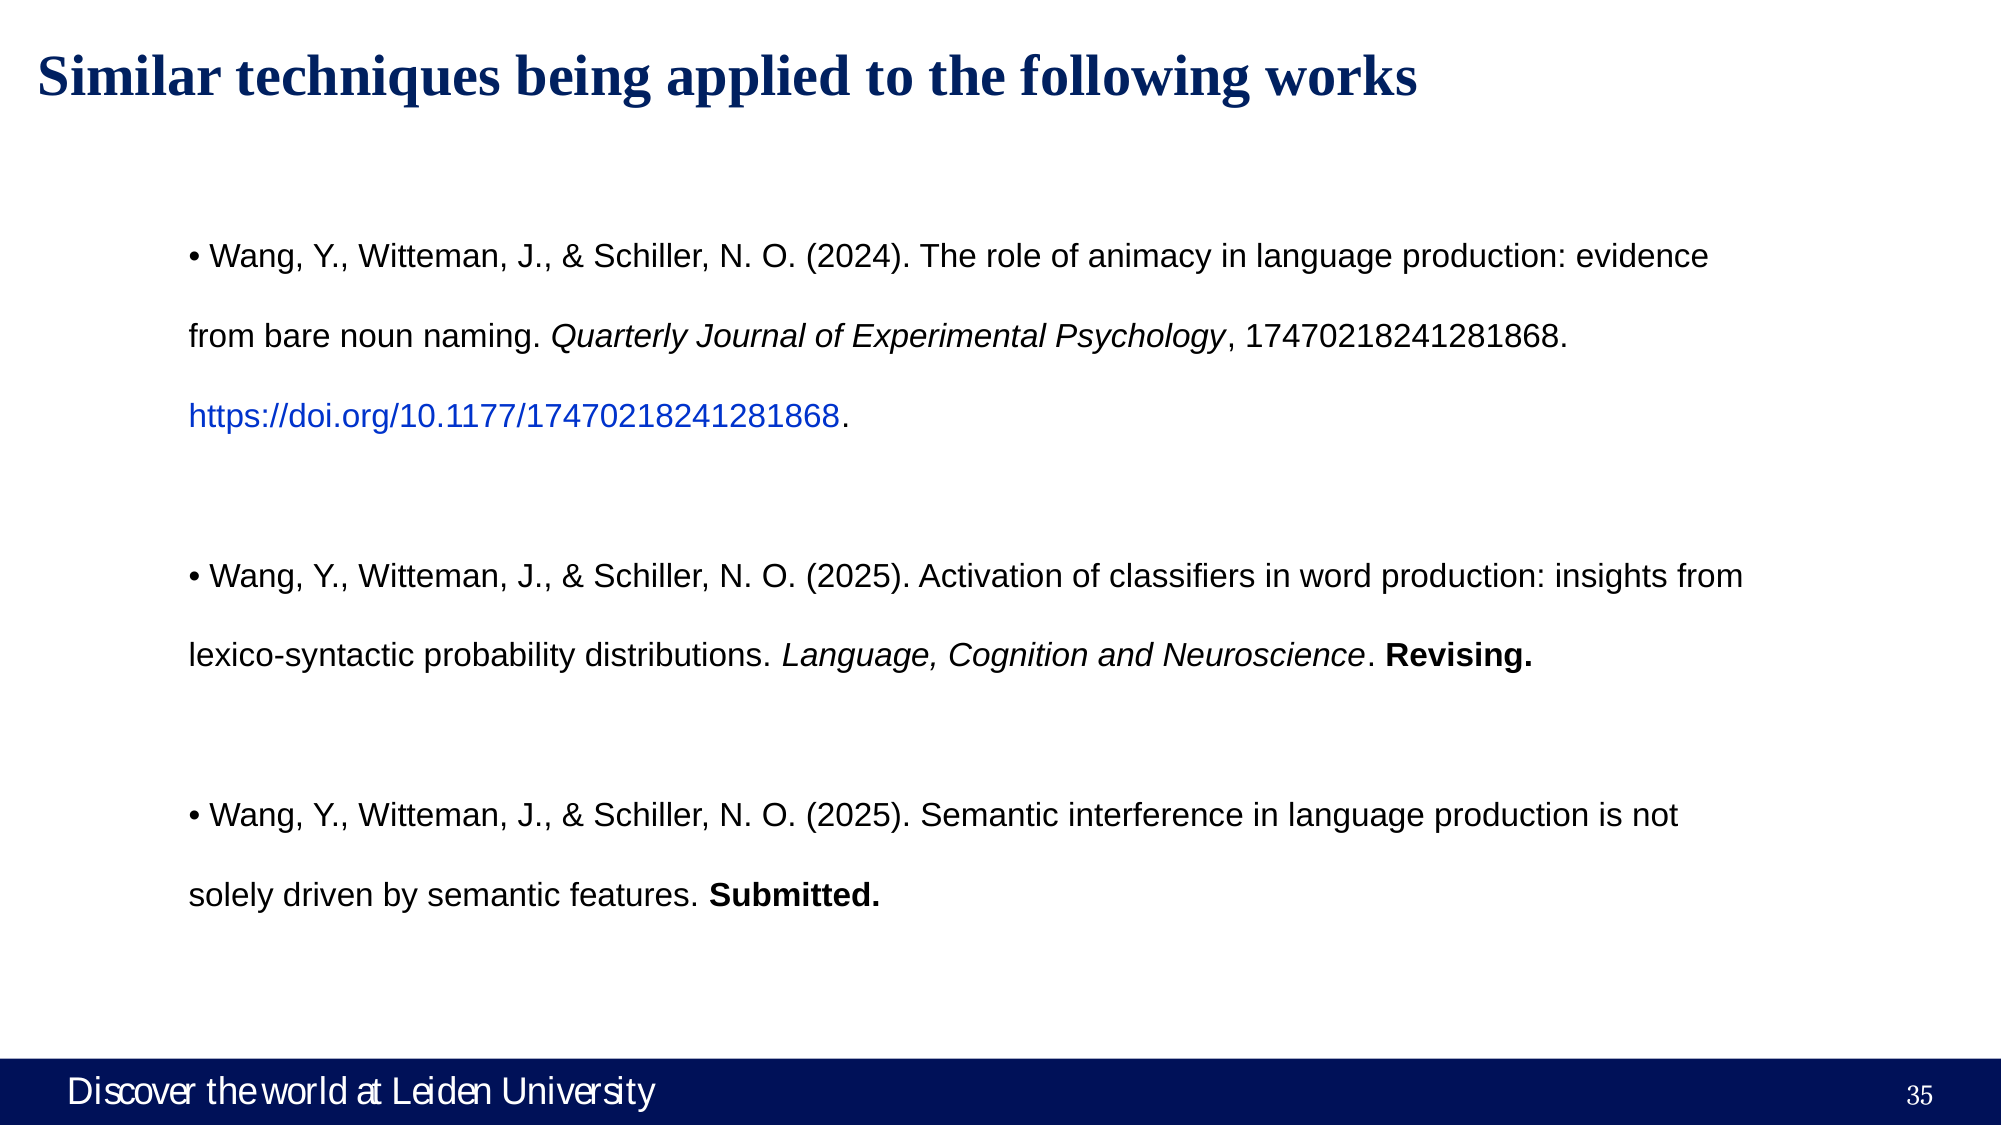

Similar techniques being applied to the following works
• Wang, Y., Witteman, J., & Schiller, N. O. (2024). The role of animacy in language production: evidence from bare noun naming. Quarterly Journal of Experimental Psychology, 17470218241281868. https://doi.org/10.1177/17470218241281868.

• Wang, Y., Witteman, J., & Schiller, N. O. (2025). Activation of classifiers in word production: insights from lexico-syntactic probability distributions. Language, Cognition and Neuroscience. Revising.

• Wang, Y., Witteman, J., & Schiller, N. O. (2025). Semantic interference in language production is not solely driven by semantic features. Submitted.

35